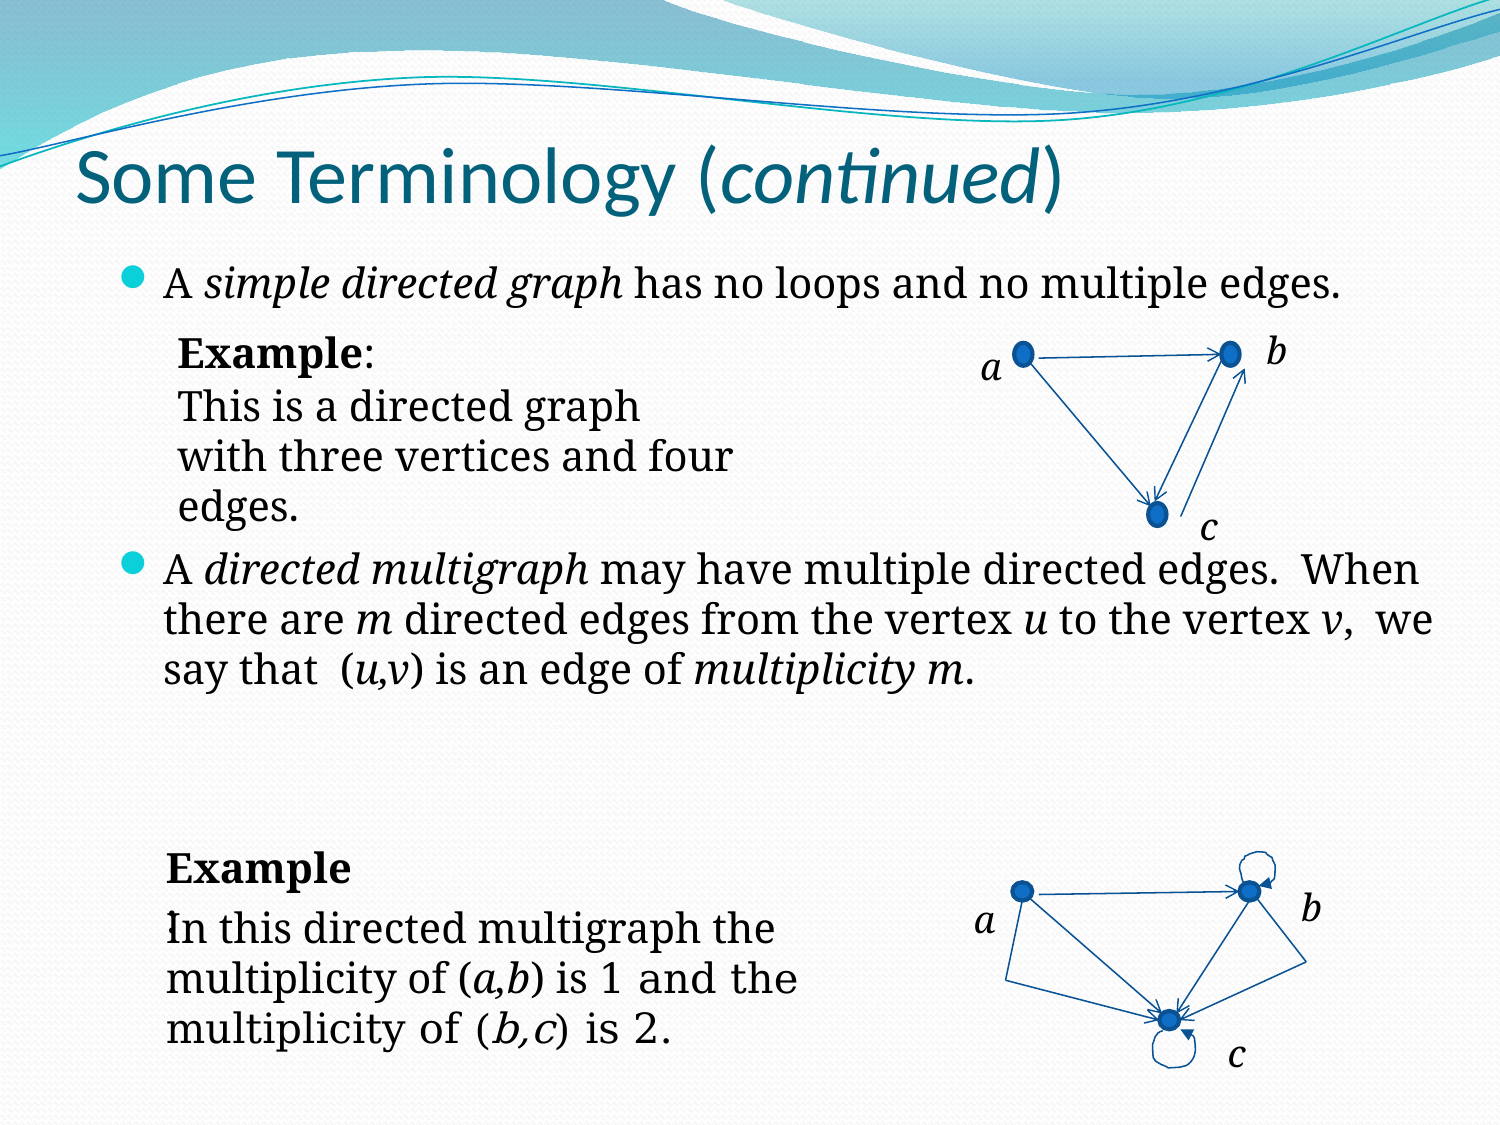

# Some Terminology (continued)
A simple directed graph has no loops and no multiple edges.

A directed multigraph may have multiple directed edges.  When there are m directed edges from the vertex u to the vertex v,  we say that  (u,v) is an edge of multiplicity m.
Example:
b
a

c

This is a directed graph with three vertices and four edges.
Example:

b

a

c

In this directed multigraph the multiplicity of (a,b) is 1 and the multiplicity of (b,c) is 2.